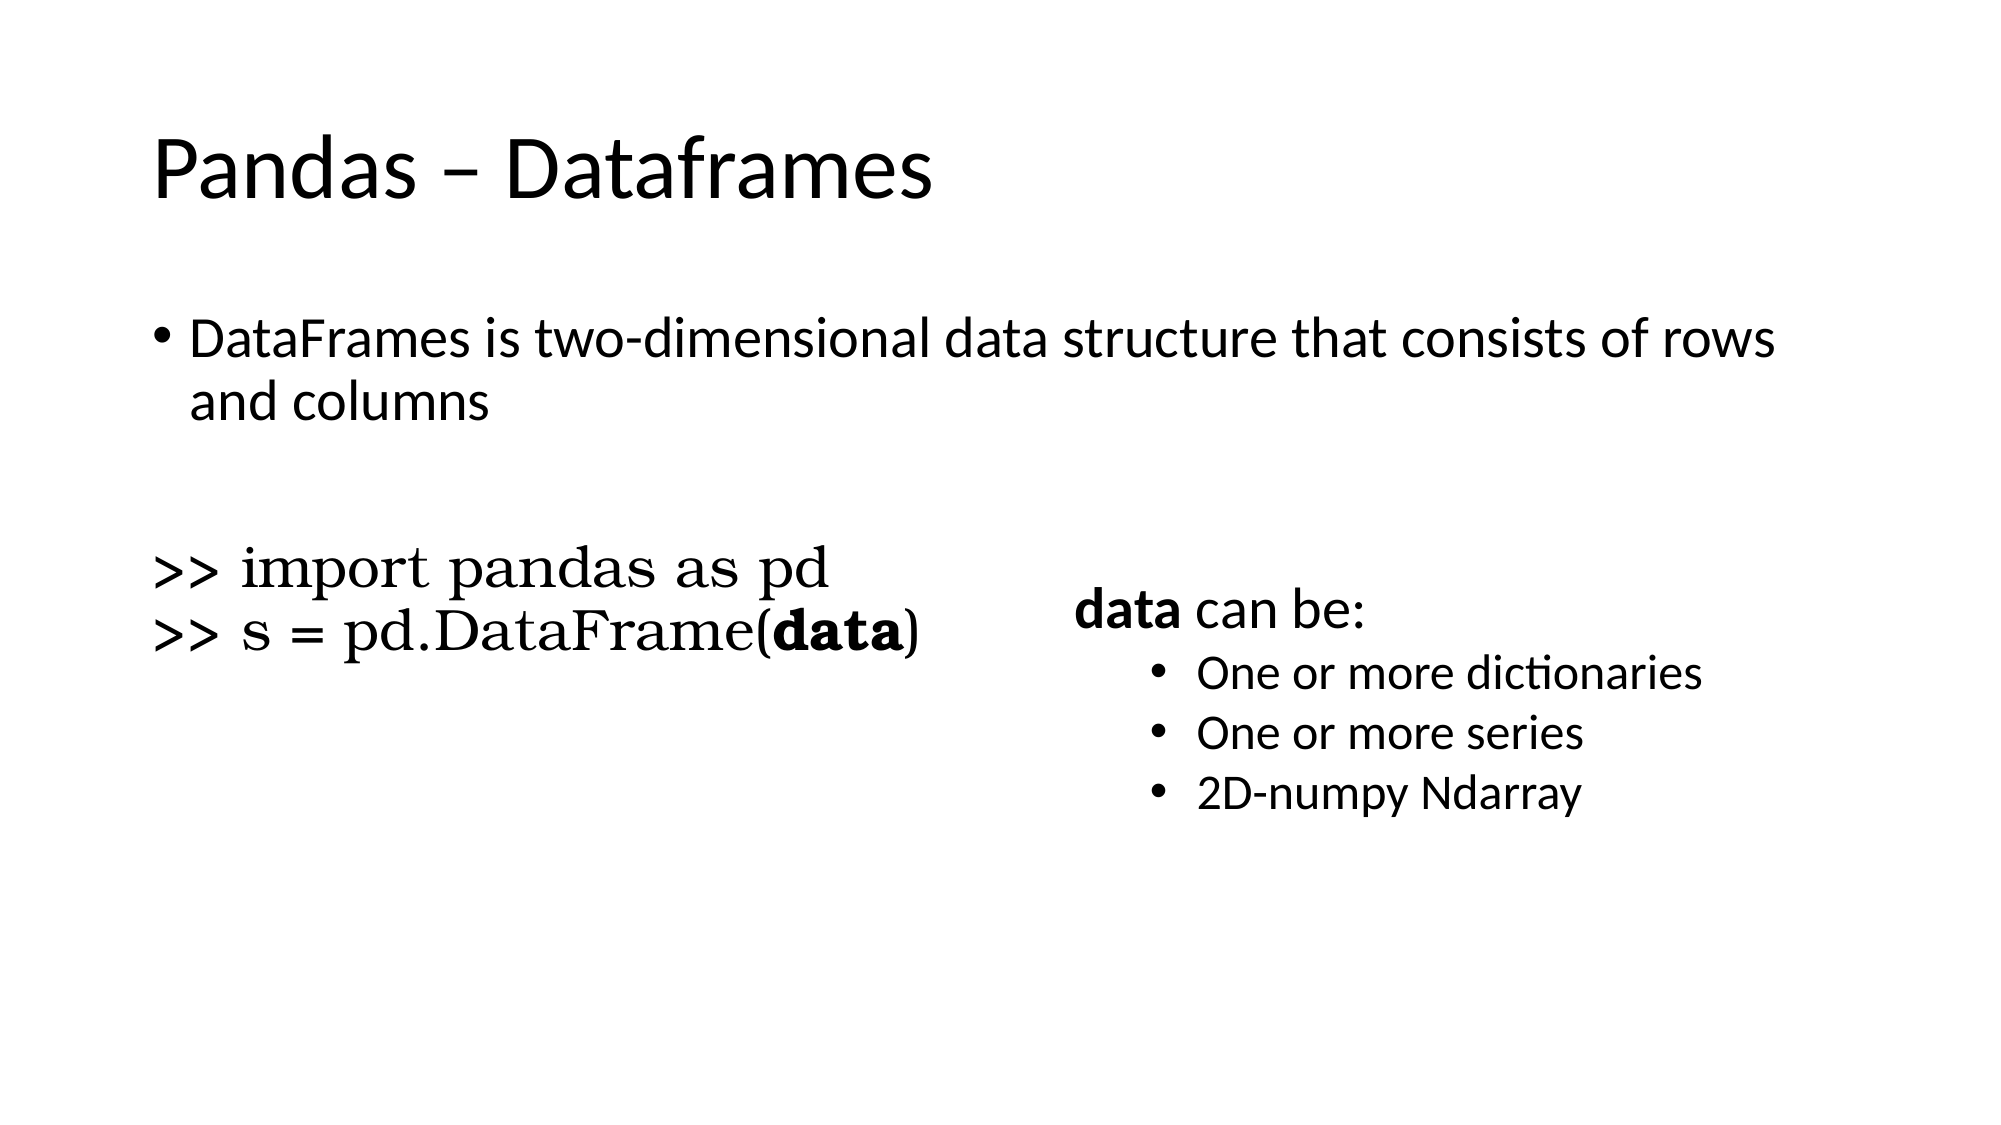

# Pandas – Dataframes
DataFrames is two-dimensional data structure that consists of rows and columns

>> import pandas as pd
>> s = pd.DataFrame(data)
data can be:
One or more dictionaries
One or more series
2D-numpy Ndarray